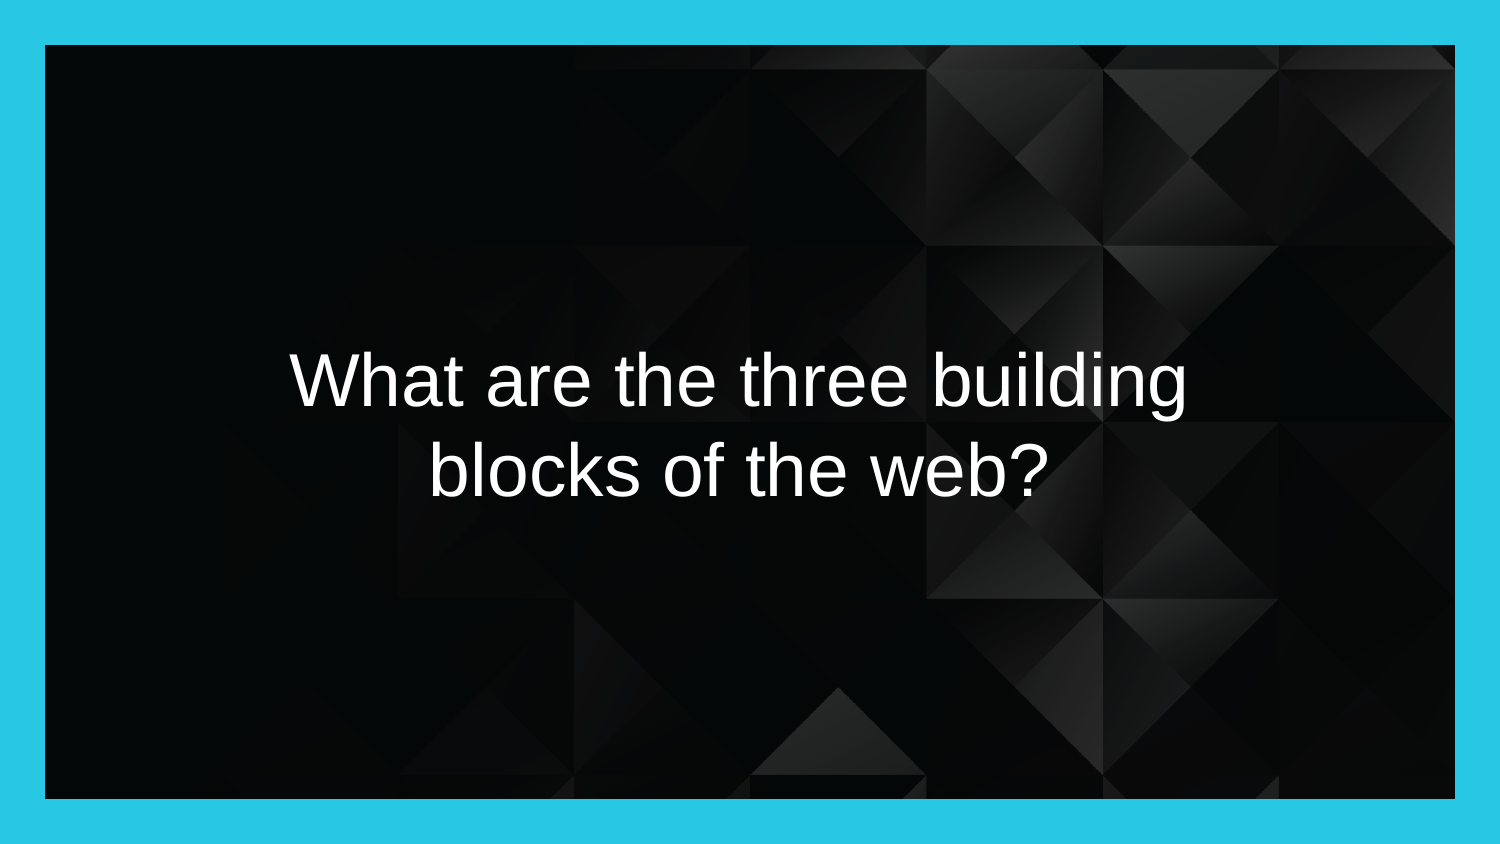

# What are the three building blocks of the web?